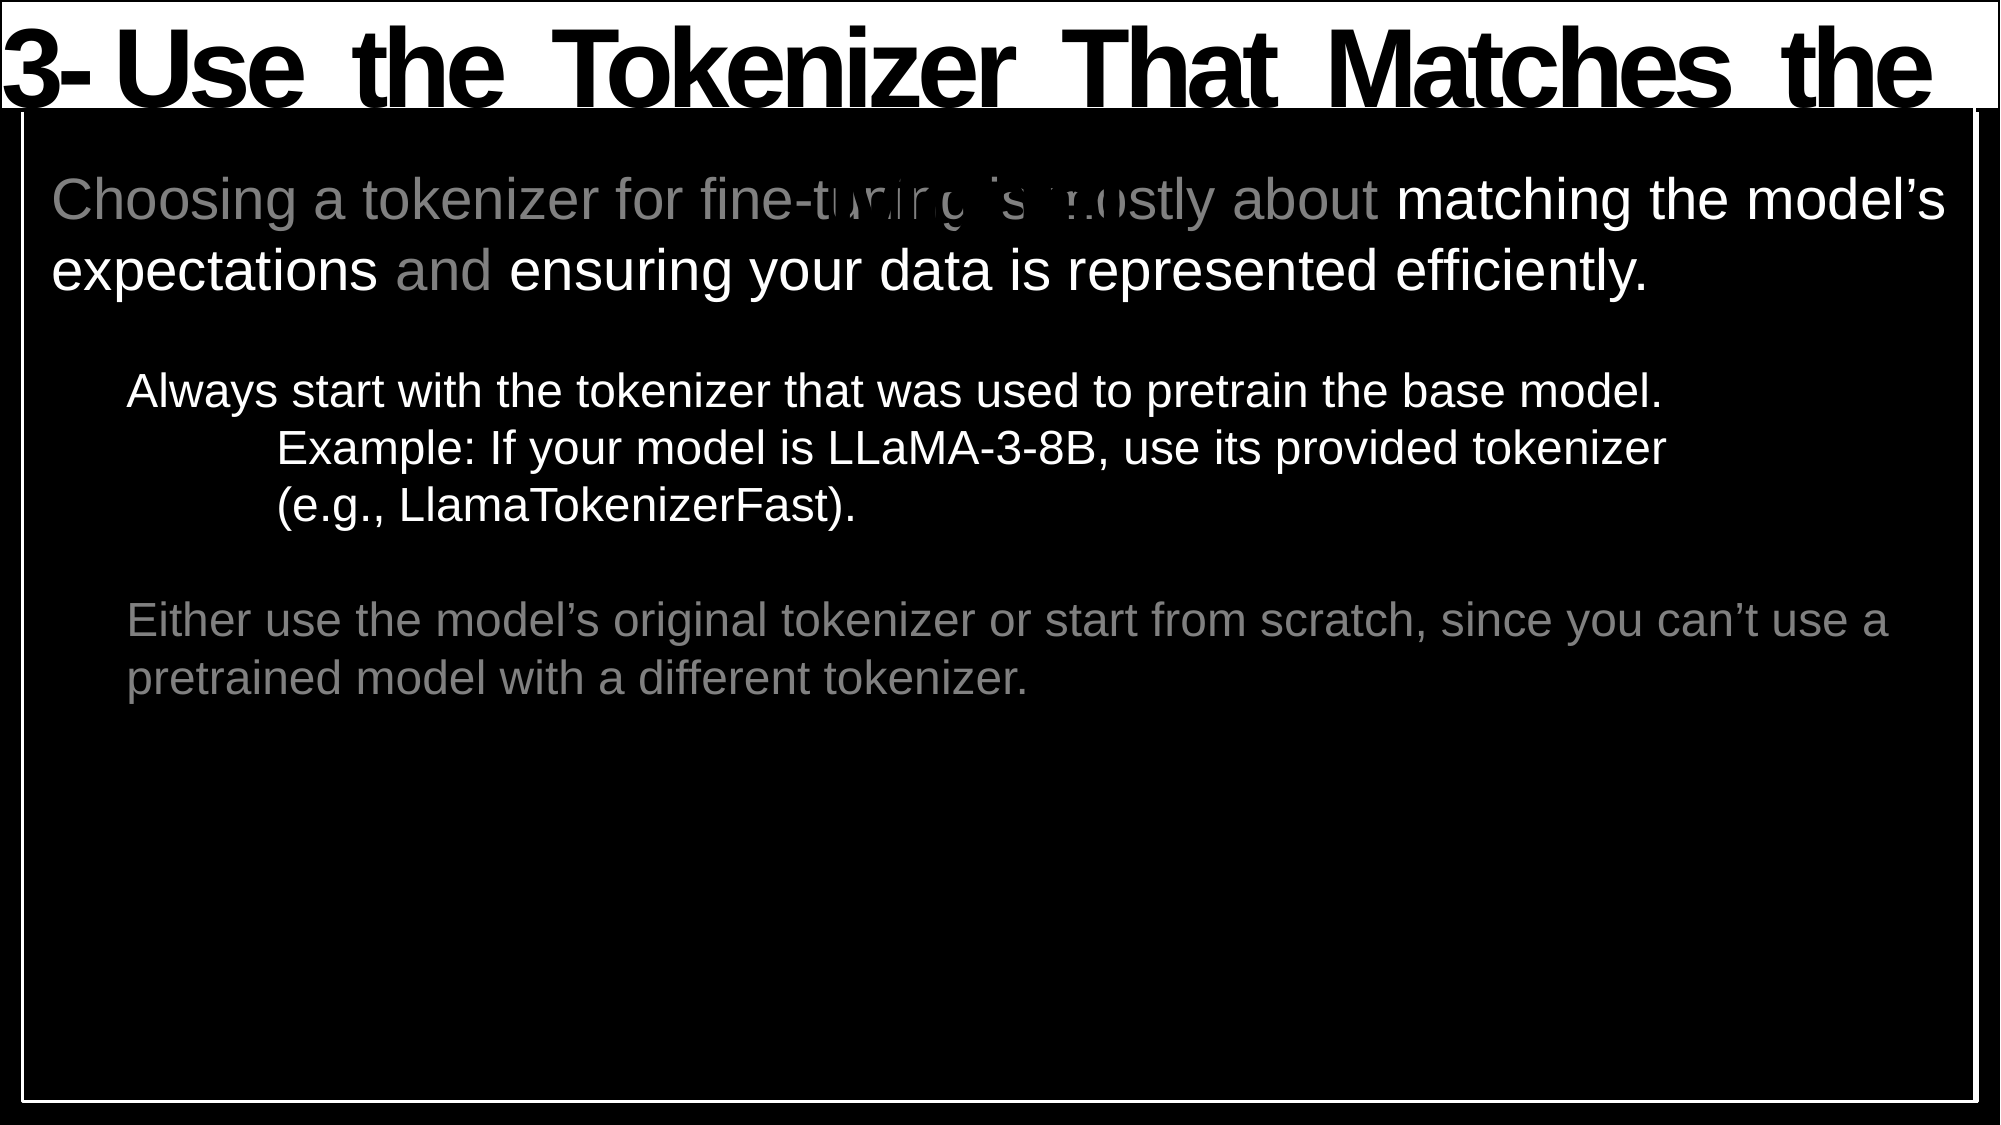

3- Use  the  Tokenizer  That  Matches  the  Model

Choosing a tokenizer for fine-tuning is mostly about matching the model’s expectations and ensuring your data is represented efficiently.

Always start with the tokenizer that was used to pretrain the base model.
	Example: If your model is LLaMA-3-8B, use its provided tokenizer
	(e.g., LlamaTokenizerFast).

Either use the model’s original tokenizer or start from scratch, since you can’t use a pretrained model with a different tokenizer.